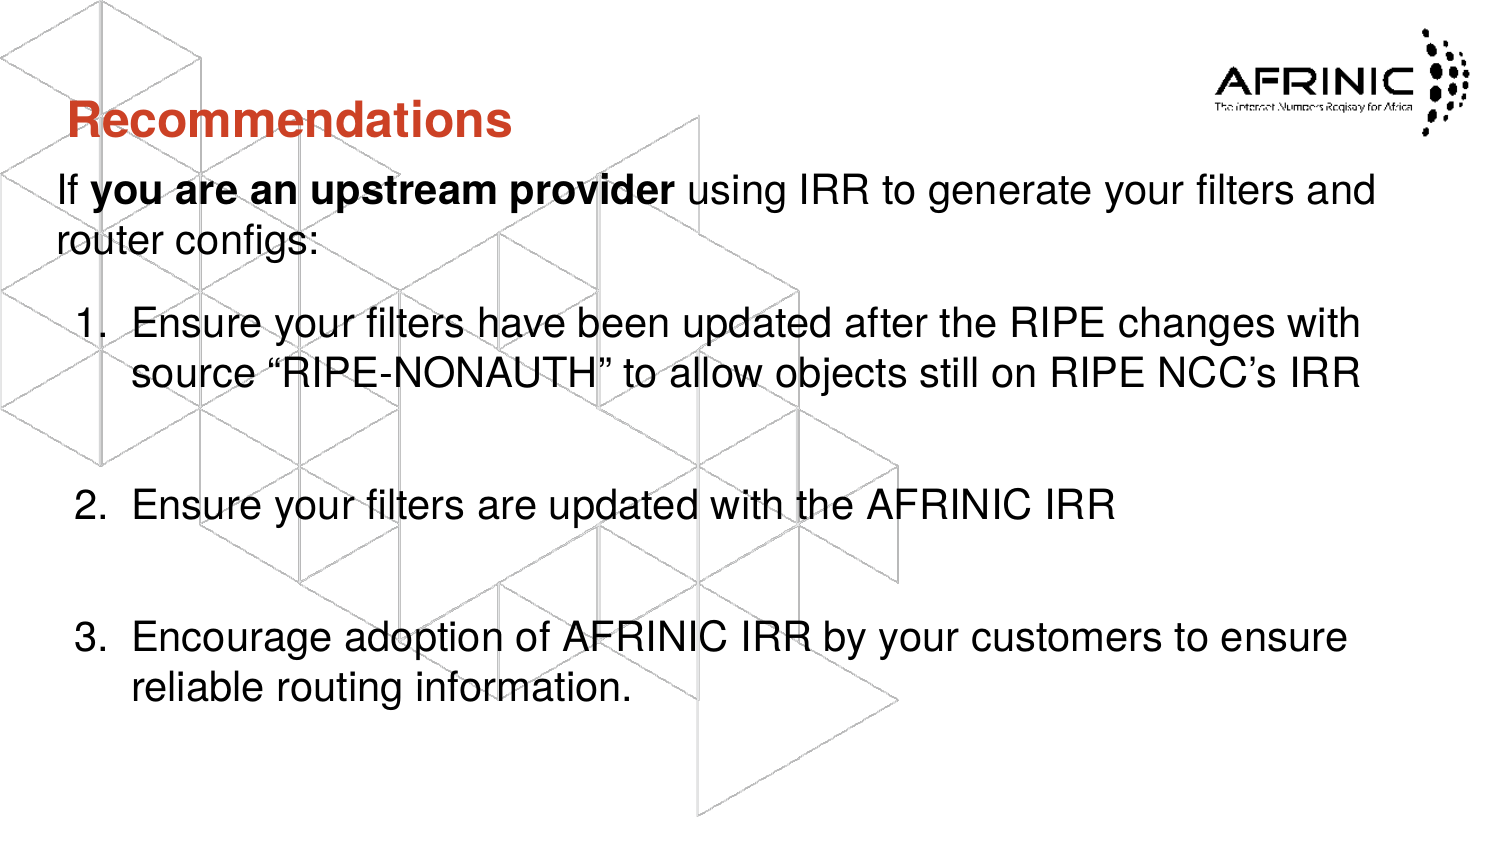

# Recommendations
If you are an upstream provider using IRR to generate your filters and router configs:
Ensure your filters have been updated after the RIPE changes with source “RIPE-NONAUTH” to allow objects still on RIPE NCC’s IRR

Ensure your filters are updated with the AFRINIC IRR

Encourage adoption of AFRINIC IRR by your customers to ensure reliable routing information.